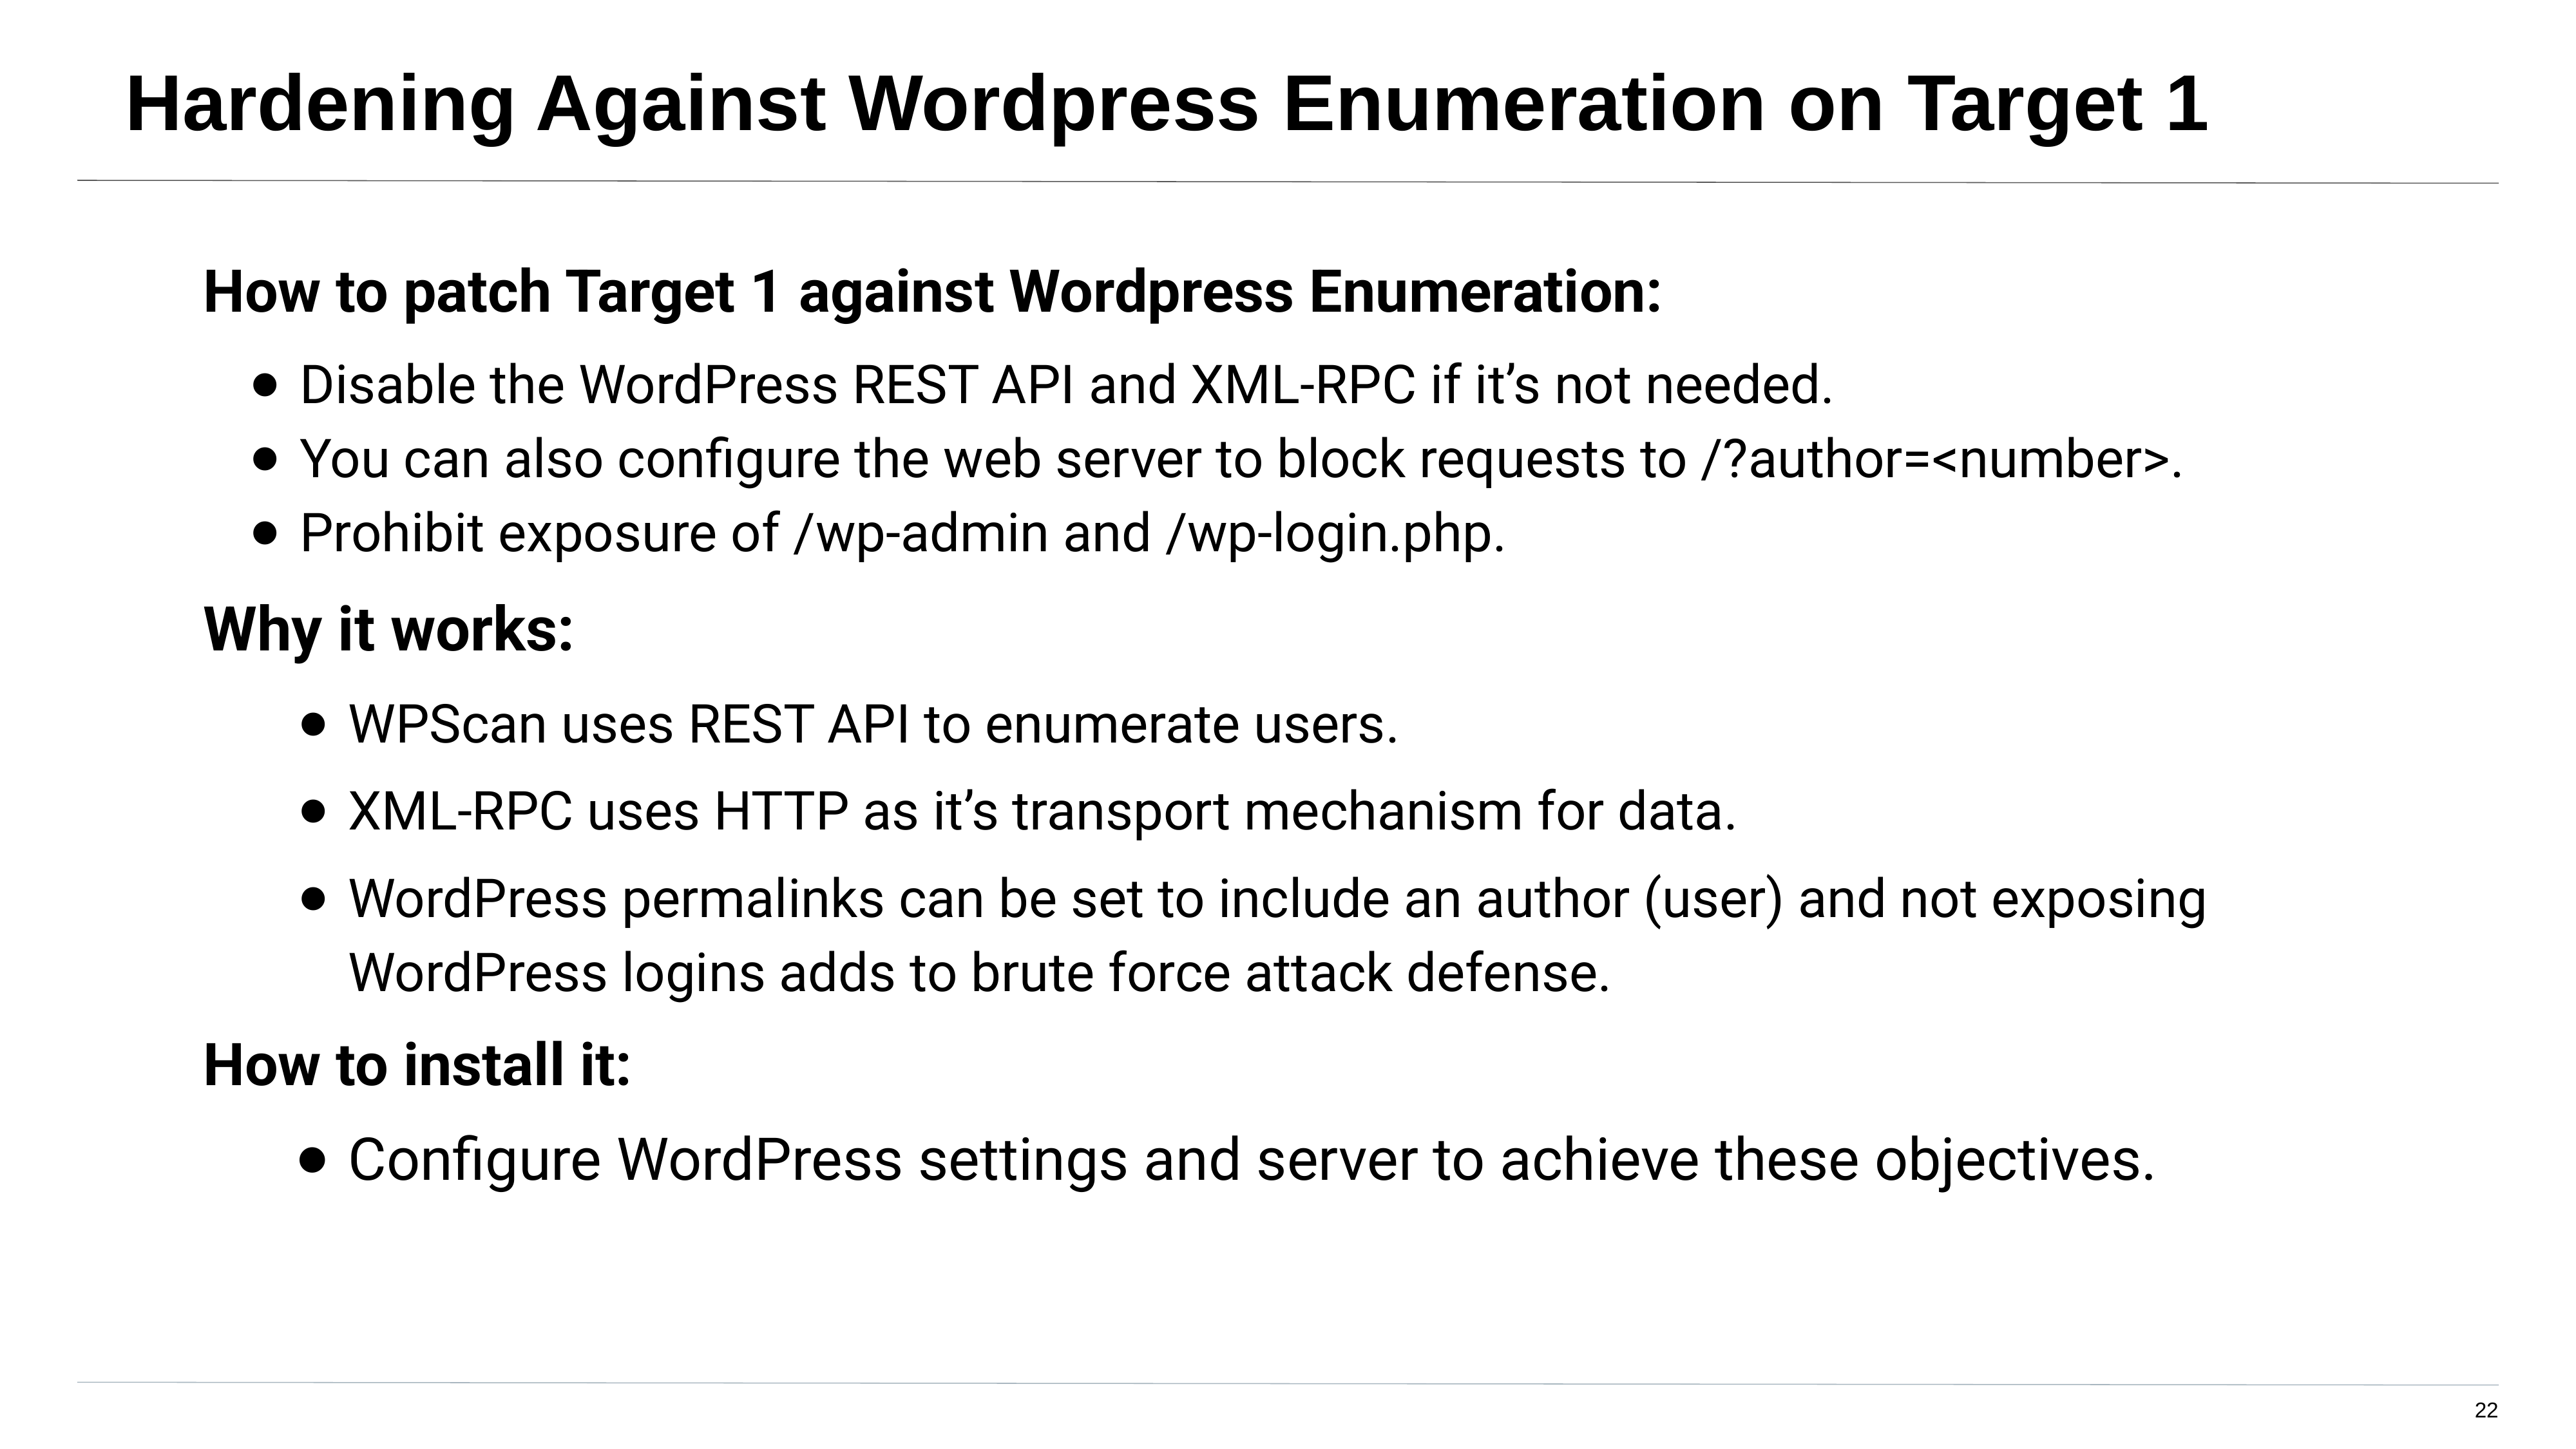

# Hardening Against Wordpress Enumeration on Target 1
How to patch Target 1 against Wordpress Enumeration:
Disable the WordPress REST API and XML-RPC if it’s not needed.
You can also configure the web server to block requests to /?author=<number>.
Prohibit exposure of /wp-admin and /wp-login.php.
Why it works:
WPScan uses REST API to enumerate users.
XML-RPC uses HTTP as it’s transport mechanism for data.
WordPress permalinks can be set to include an author (user) and not exposing WordPress logins adds to brute force attack defense.
How to install it:
Configure WordPress settings and server to achieve these objectives.
22